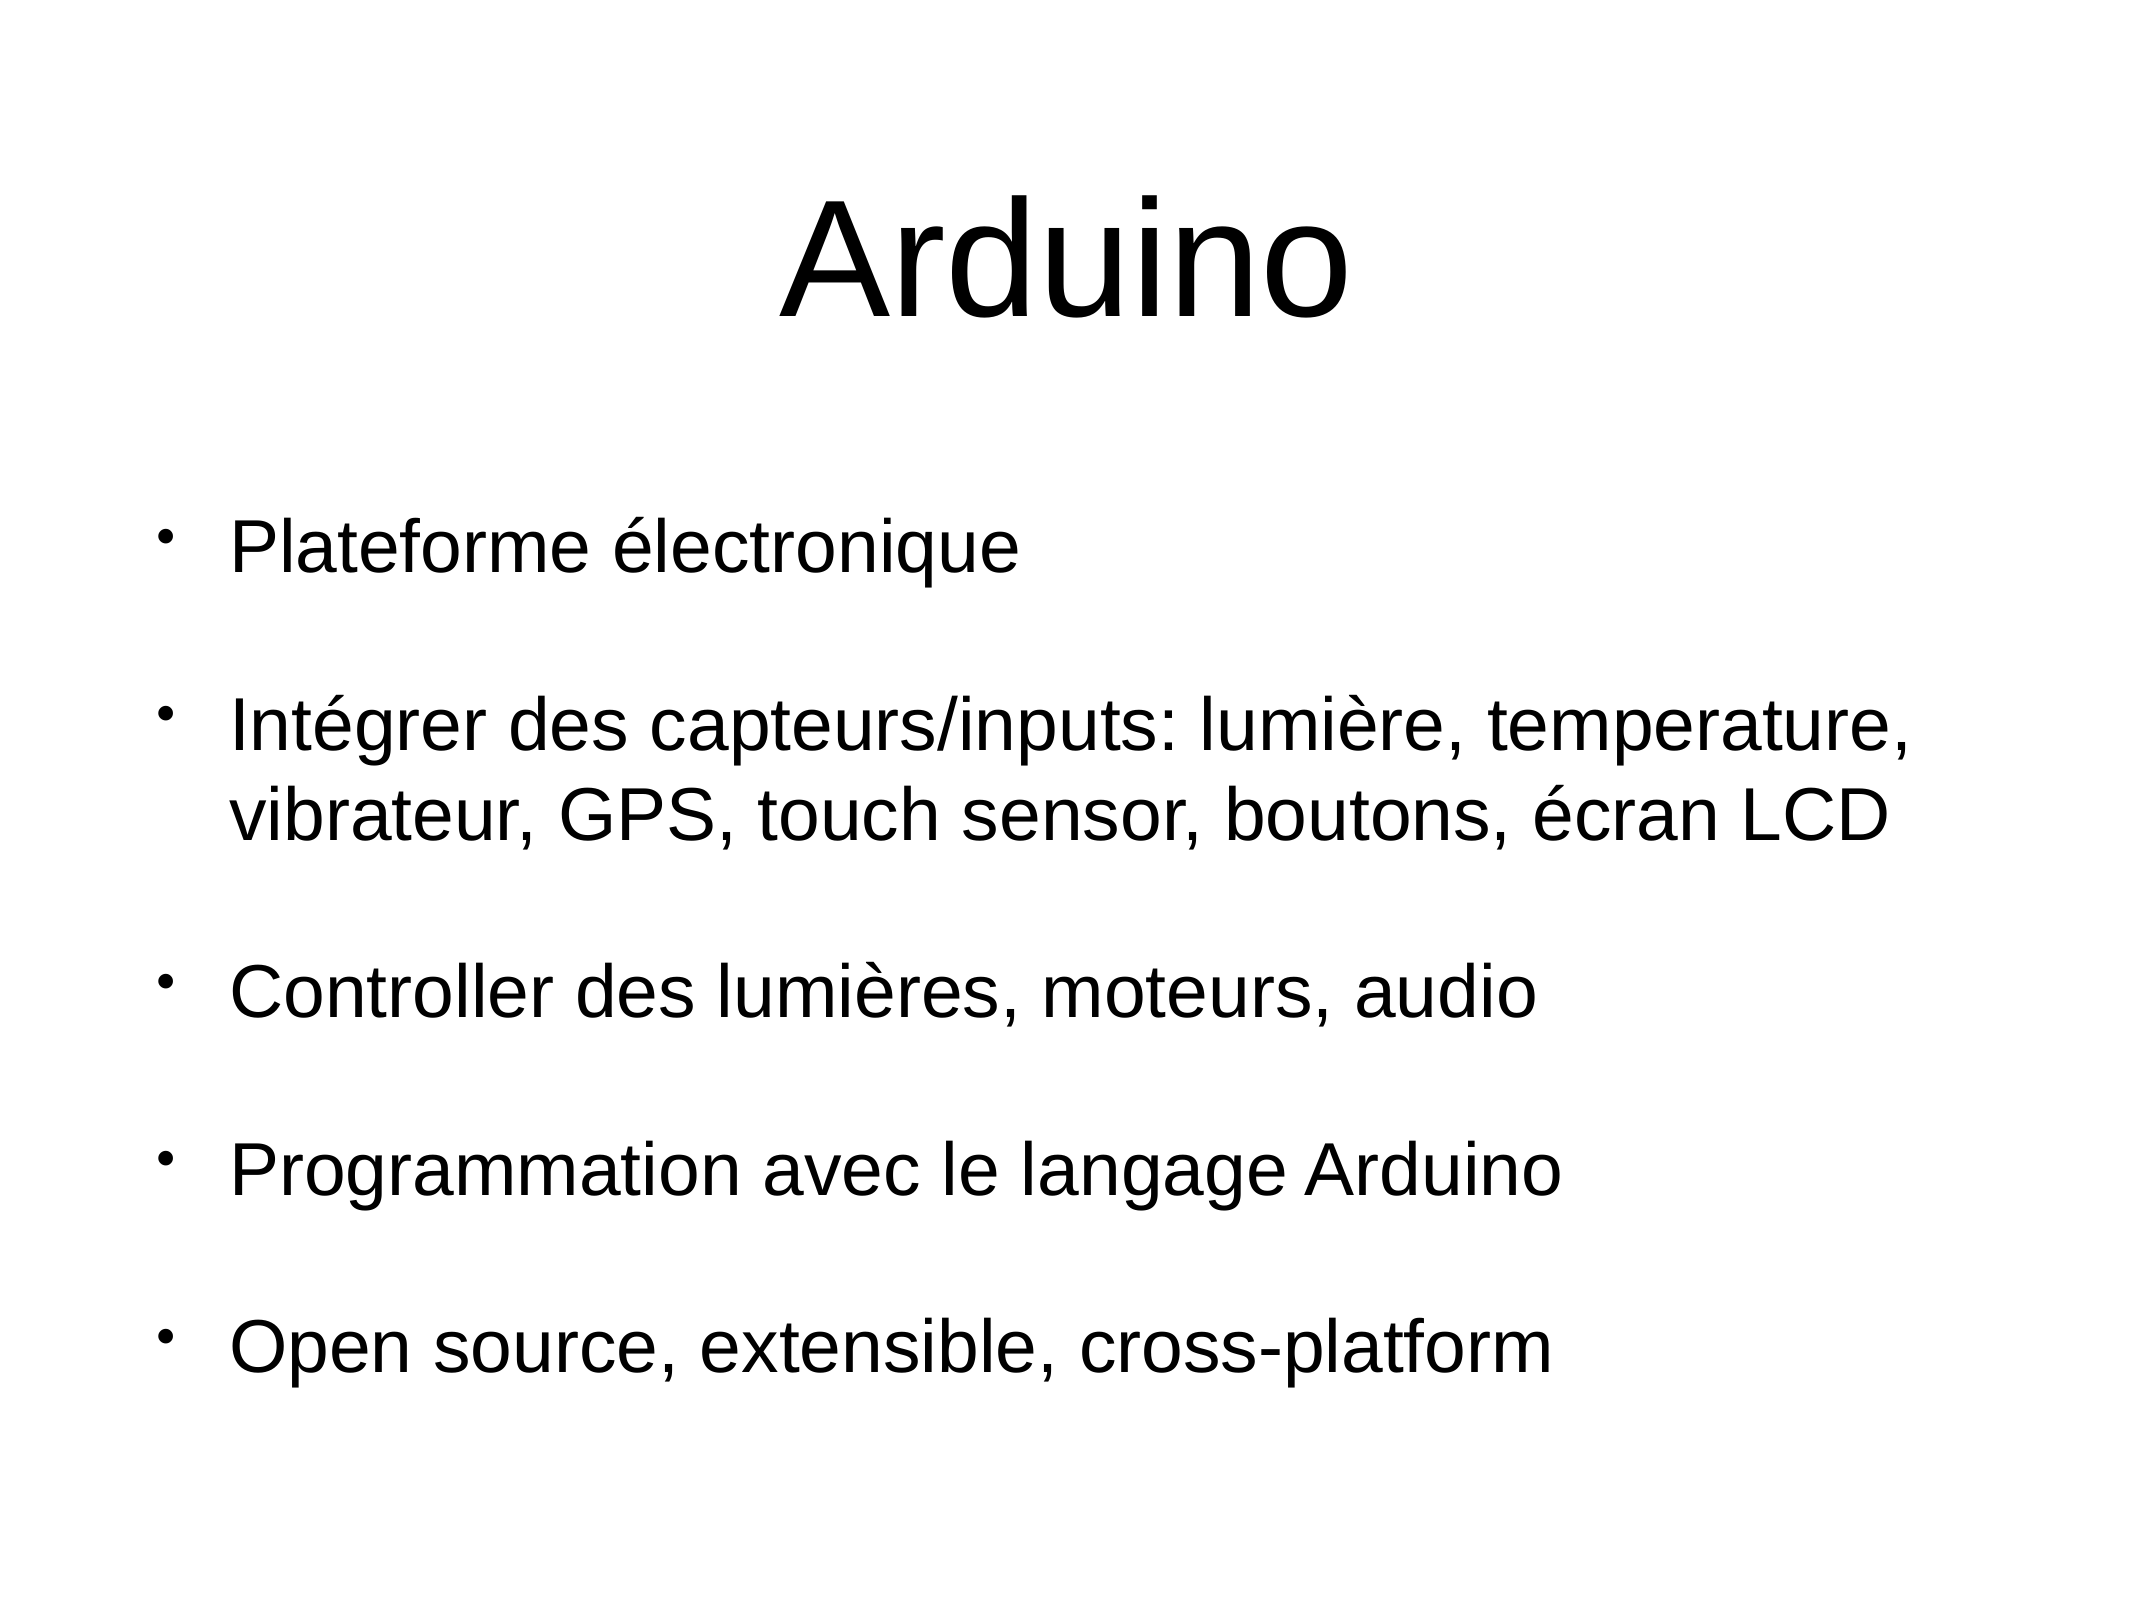

# Arduino
Plateforme électronique
Intégrer des capteurs/inputs: lumière, temperature, vibrateur, GPS, touch sensor, boutons, écran LCD
Controller des lumières, moteurs, audio
Programmation avec le langage Arduino
Open source, extensible, cross-platform